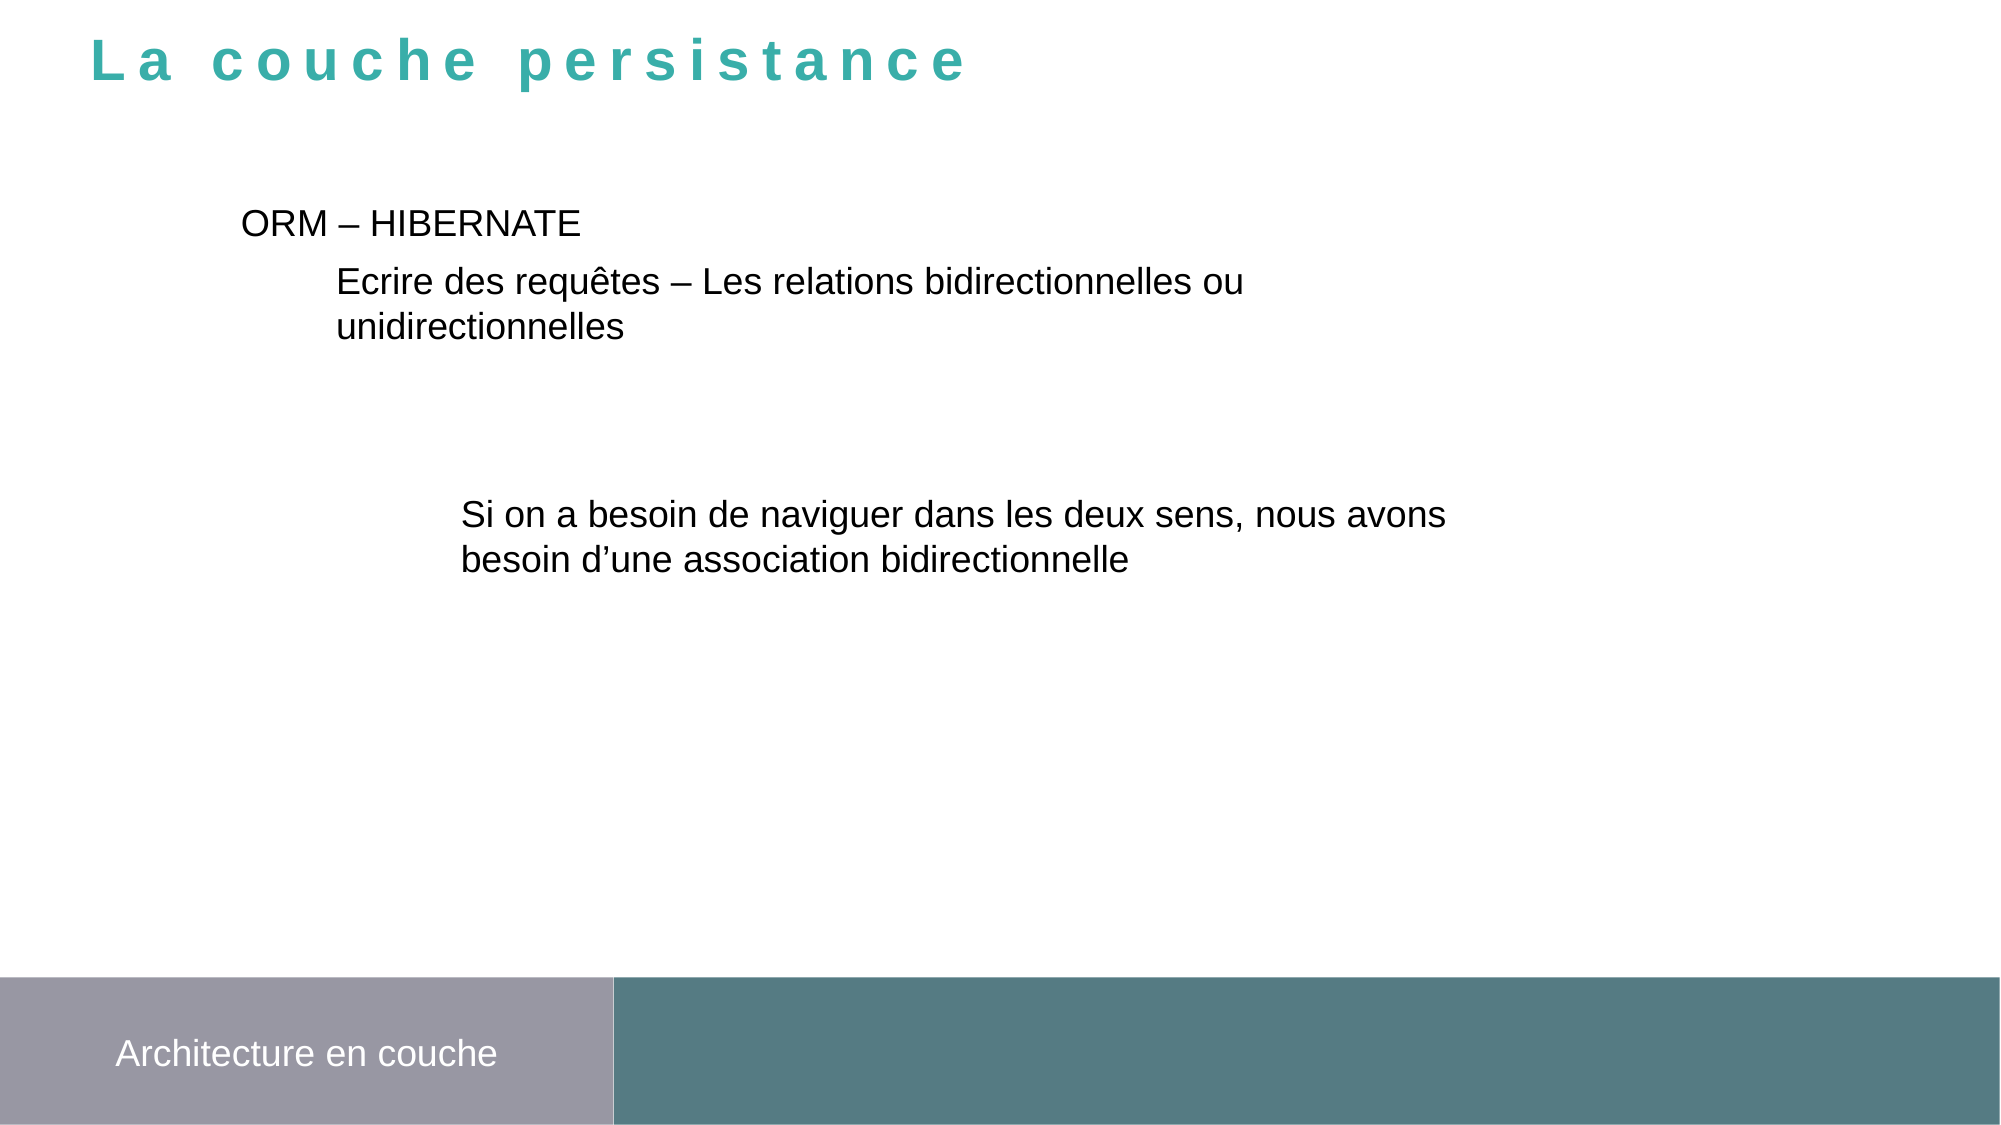

La couche persistance
ORM – HIBERNATE
Ecrire des requêtes – Les relations bidirectionnelles ou unidirectionnelles
Si on a besoin de naviguer dans les deux sens, nous avons besoin d’une association bidirectionnelle
Architecture en couche